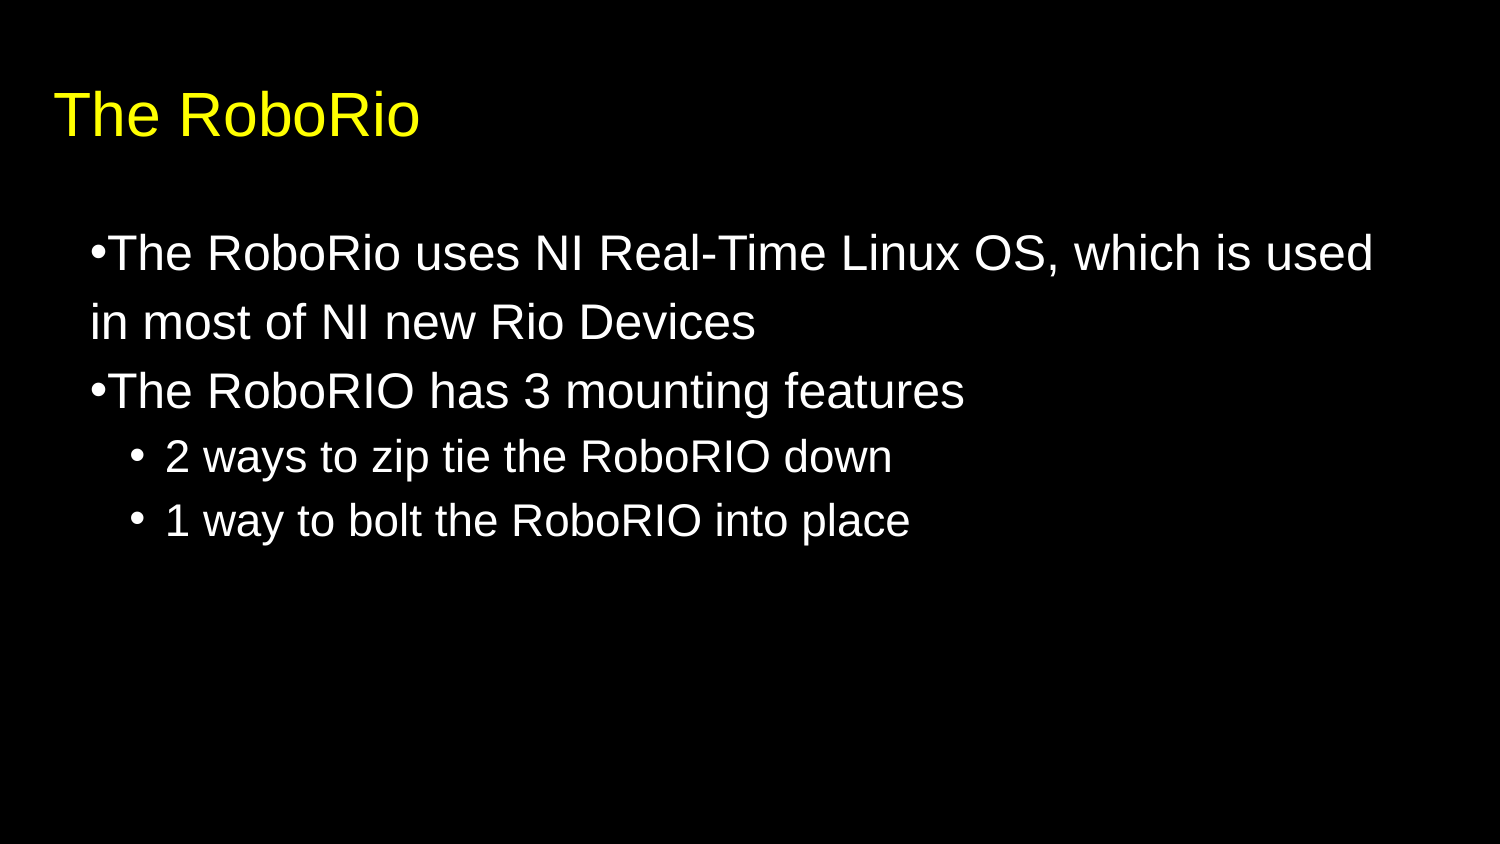

The RoboRio
The RoboRio uses NI Real-Time Linux OS, which is used in most of NI new Rio Devices
The RoboRIO has 3 mounting features
2 ways to zip tie the RoboRIO down
1 way to bolt the RoboRIO into place